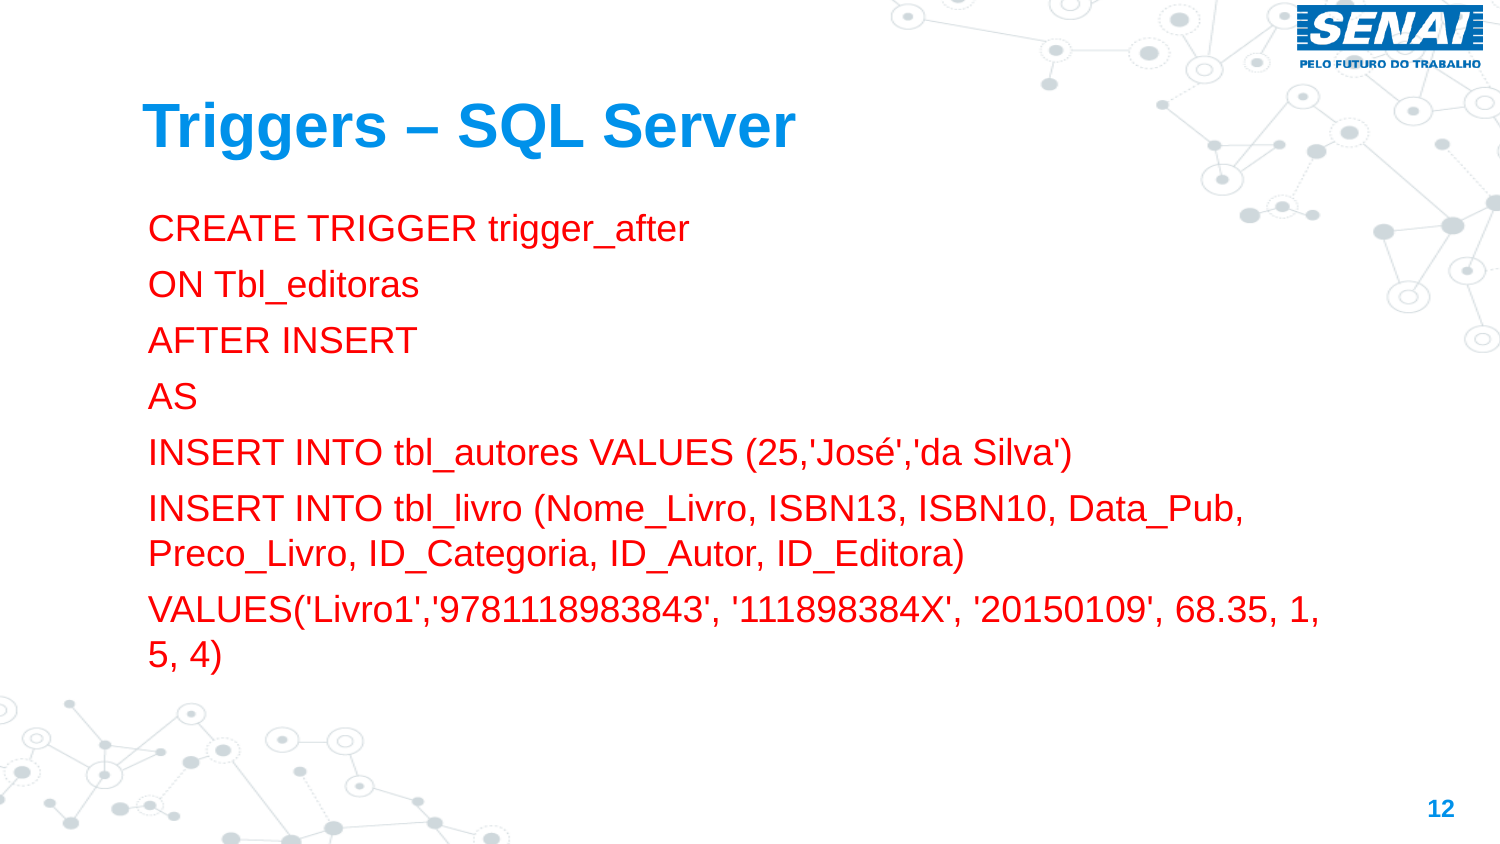

# Triggers – SQL Server
CREATE TRIGGER trigger_after
ON Tbl_editoras
AFTER INSERT
AS
INSERT INTO tbl_autores VALUES (25,'José','da Silva')
INSERT INTO tbl_livro (Nome_Livro, ISBN13, ISBN10, Data_Pub, Preco_Livro, ID_Categoria, ID_Autor, ID_Editora)
VALUES('Livro1','9781118983843', '111898384X', '20150109', 68.35, 1, 5, 4)
12